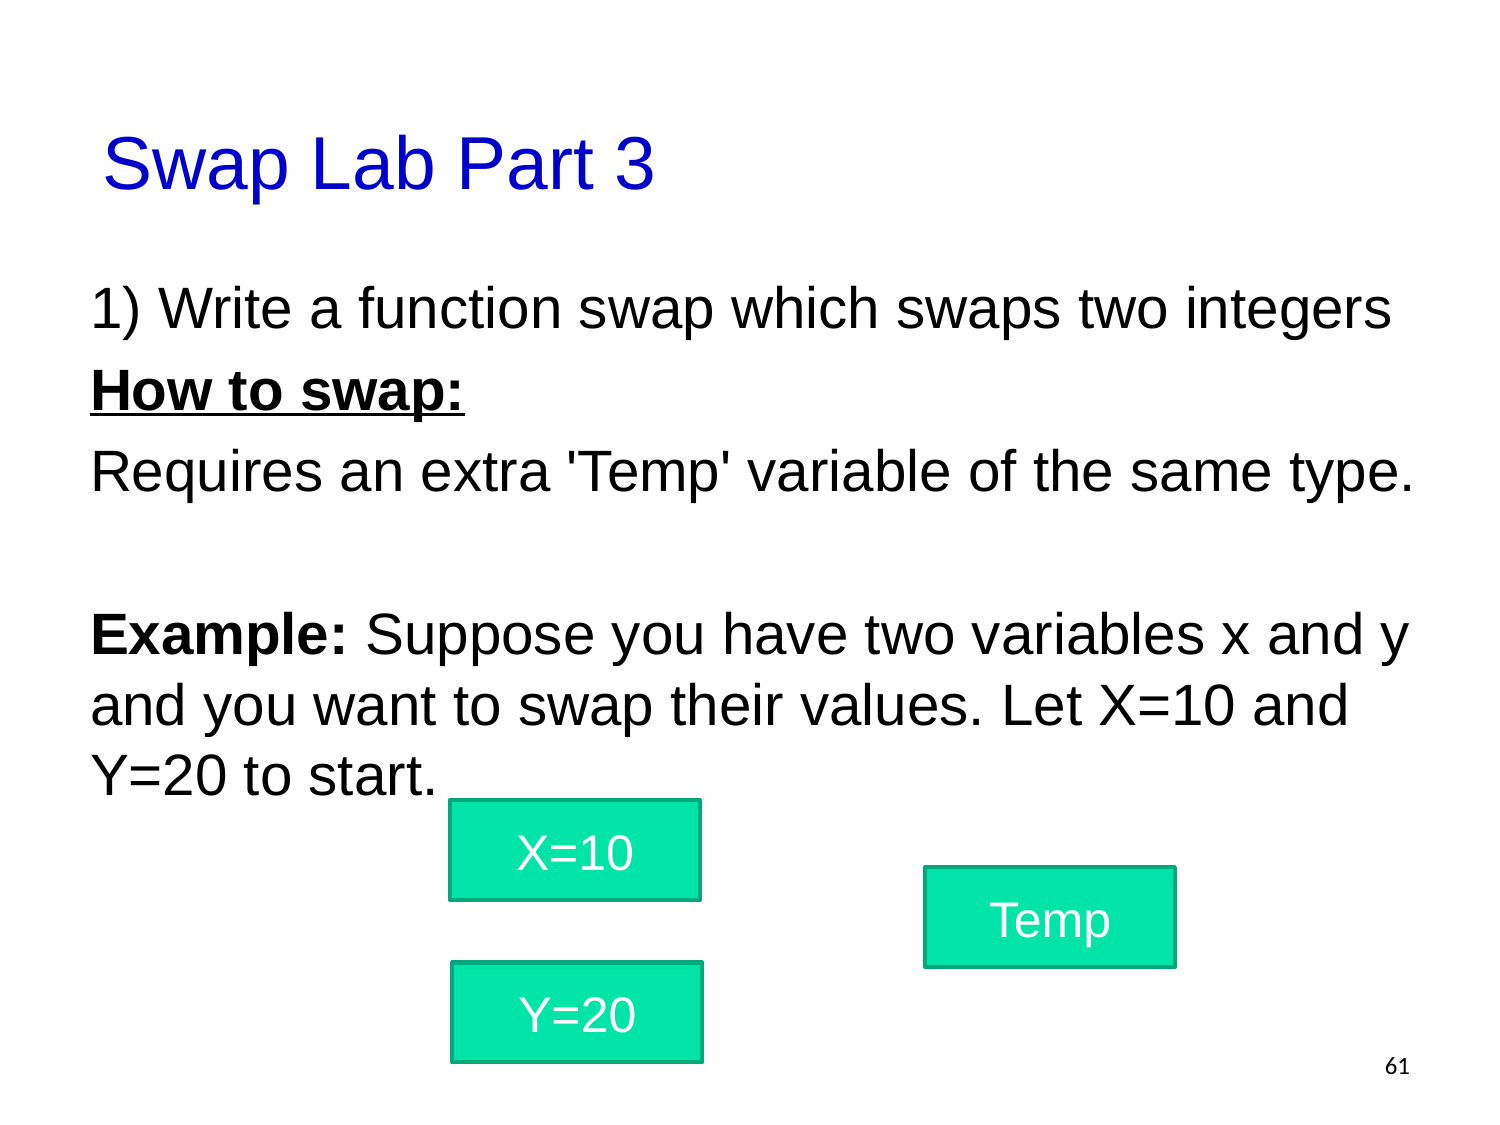

# Swap Lab Part 3
1) Write a function swap which swaps two integers
How to swap:
Requires an extra 'Temp' variable of the same type.

Example: Suppose you have two variables x and y and you want to swap their values. Let X=10 and Y=20 to start.
X=10
Temp
Y=20
61